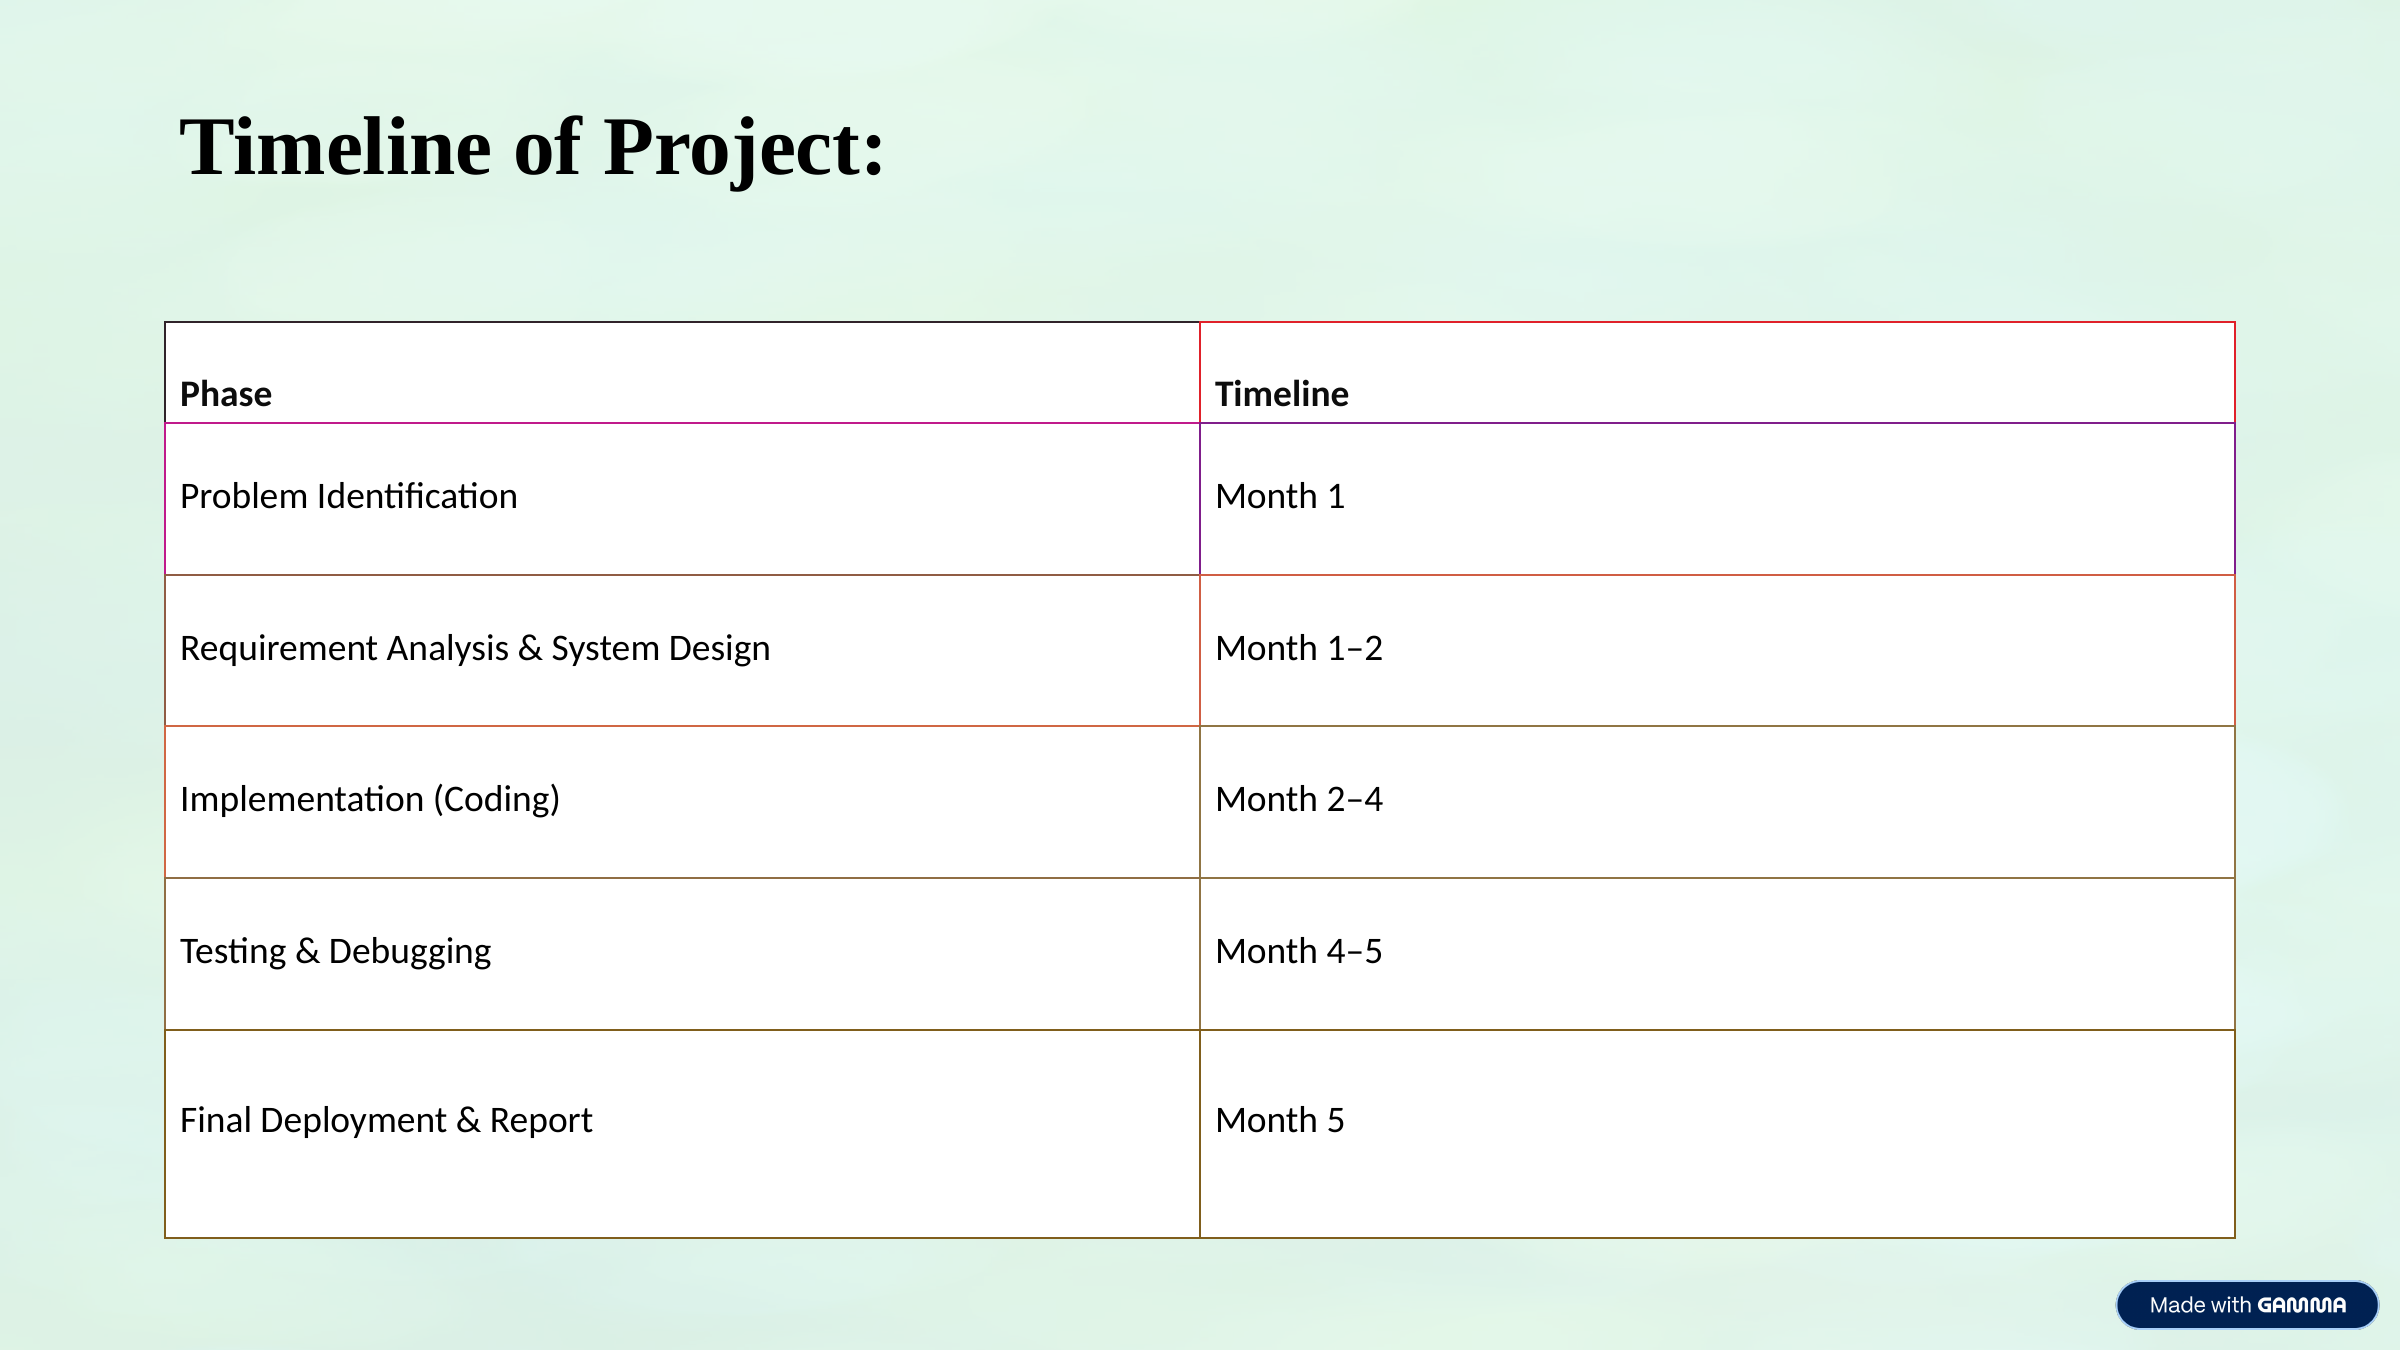

Timeline of Project:

| Phase | Timeline |
| --- | --- |
| Problem Identification | Month 1 |
| Requirement Analysis & System Design | Month 1–2 |
| Implementation (Coding) | Month 2–4 |
| Testing & Debugging | Month 4–5 |
| Final Deployment & Report | Month 5 |